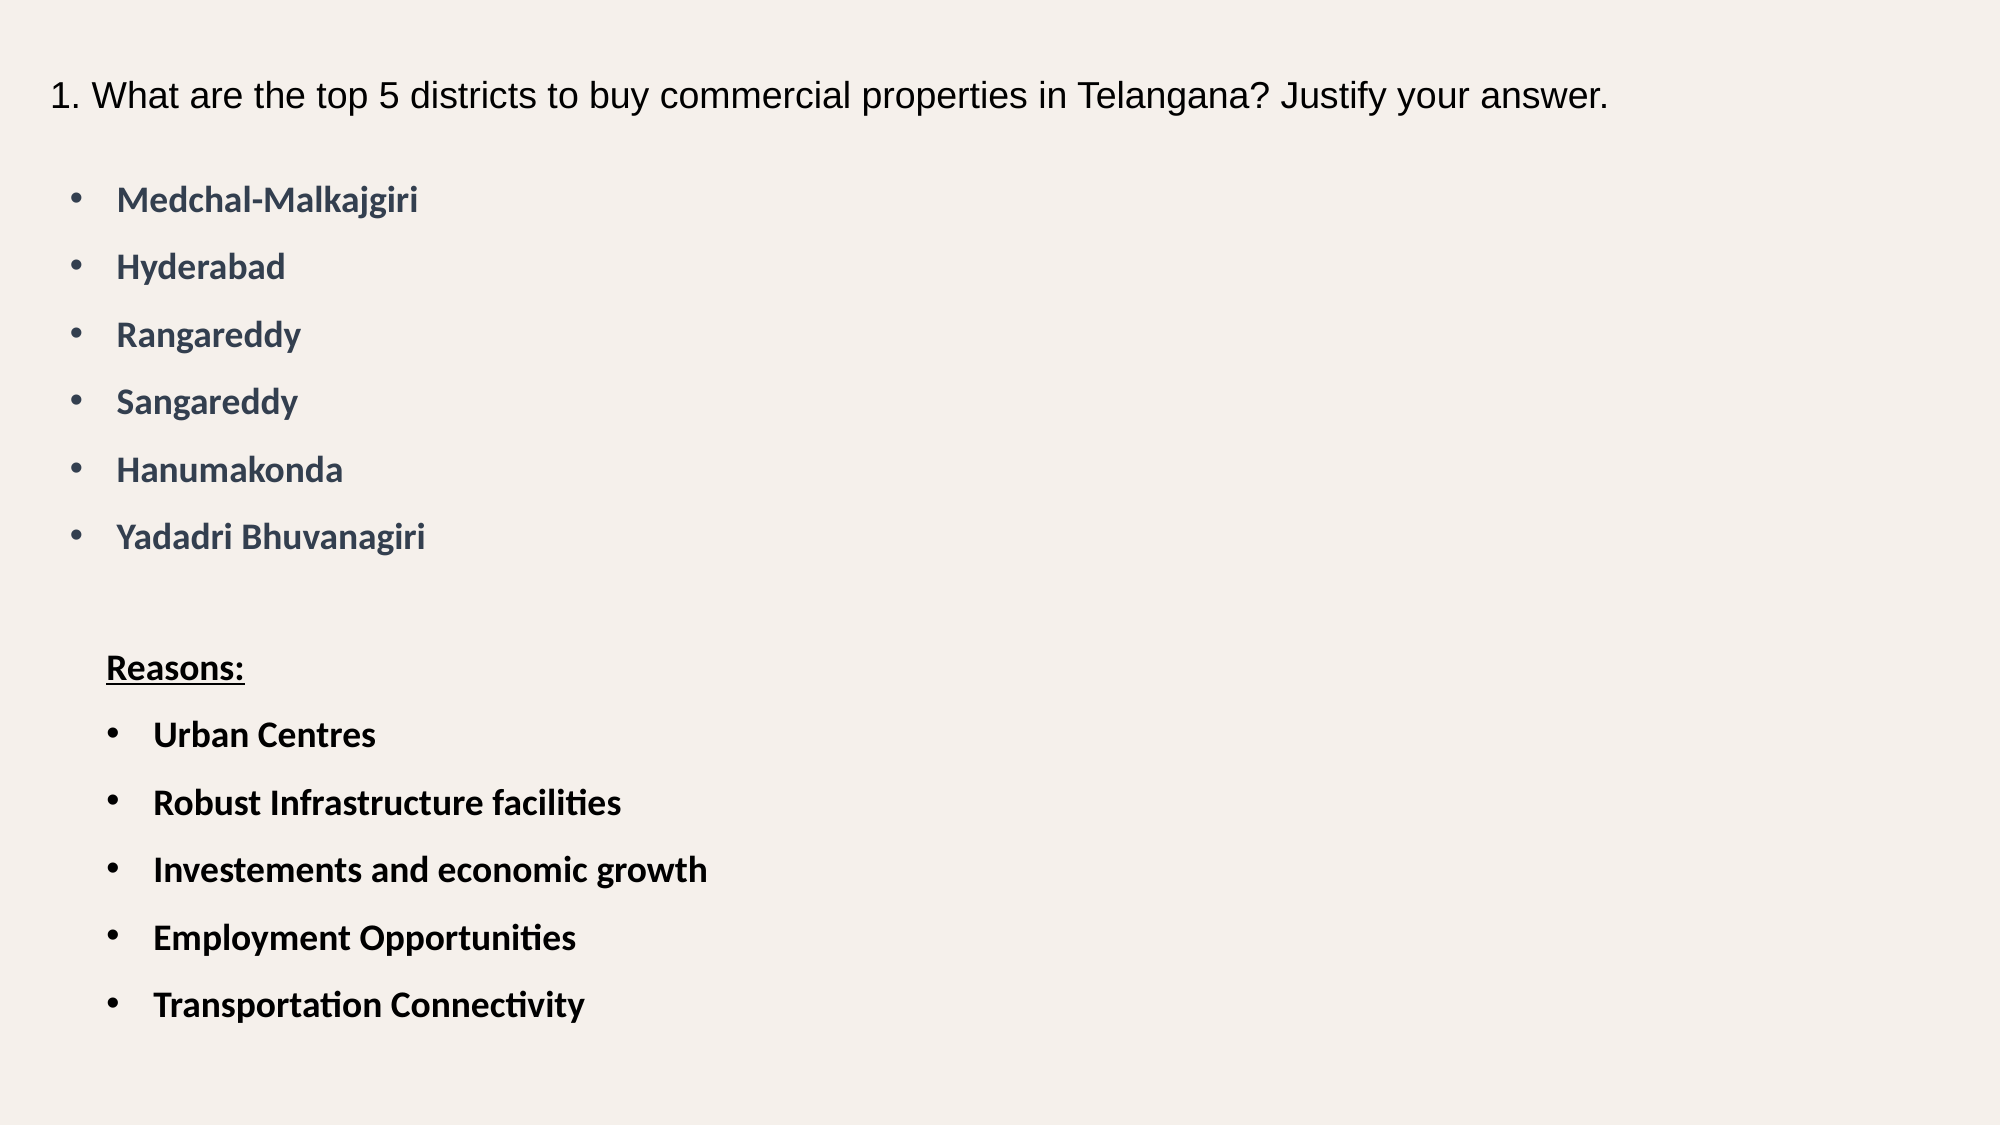

1. What are the top 5 districts to buy commercial properties in Telangana? Justify your answer.
Medchal-Malkajgiri
Hyderabad
Rangareddy
Sangareddy
Hanumakonda
Yadadri Bhuvanagiri
Reasons:
Urban Centres
Robust Infrastructure facilities
Investements and economic growth
Employment Opportunities
Transportation Connectivity